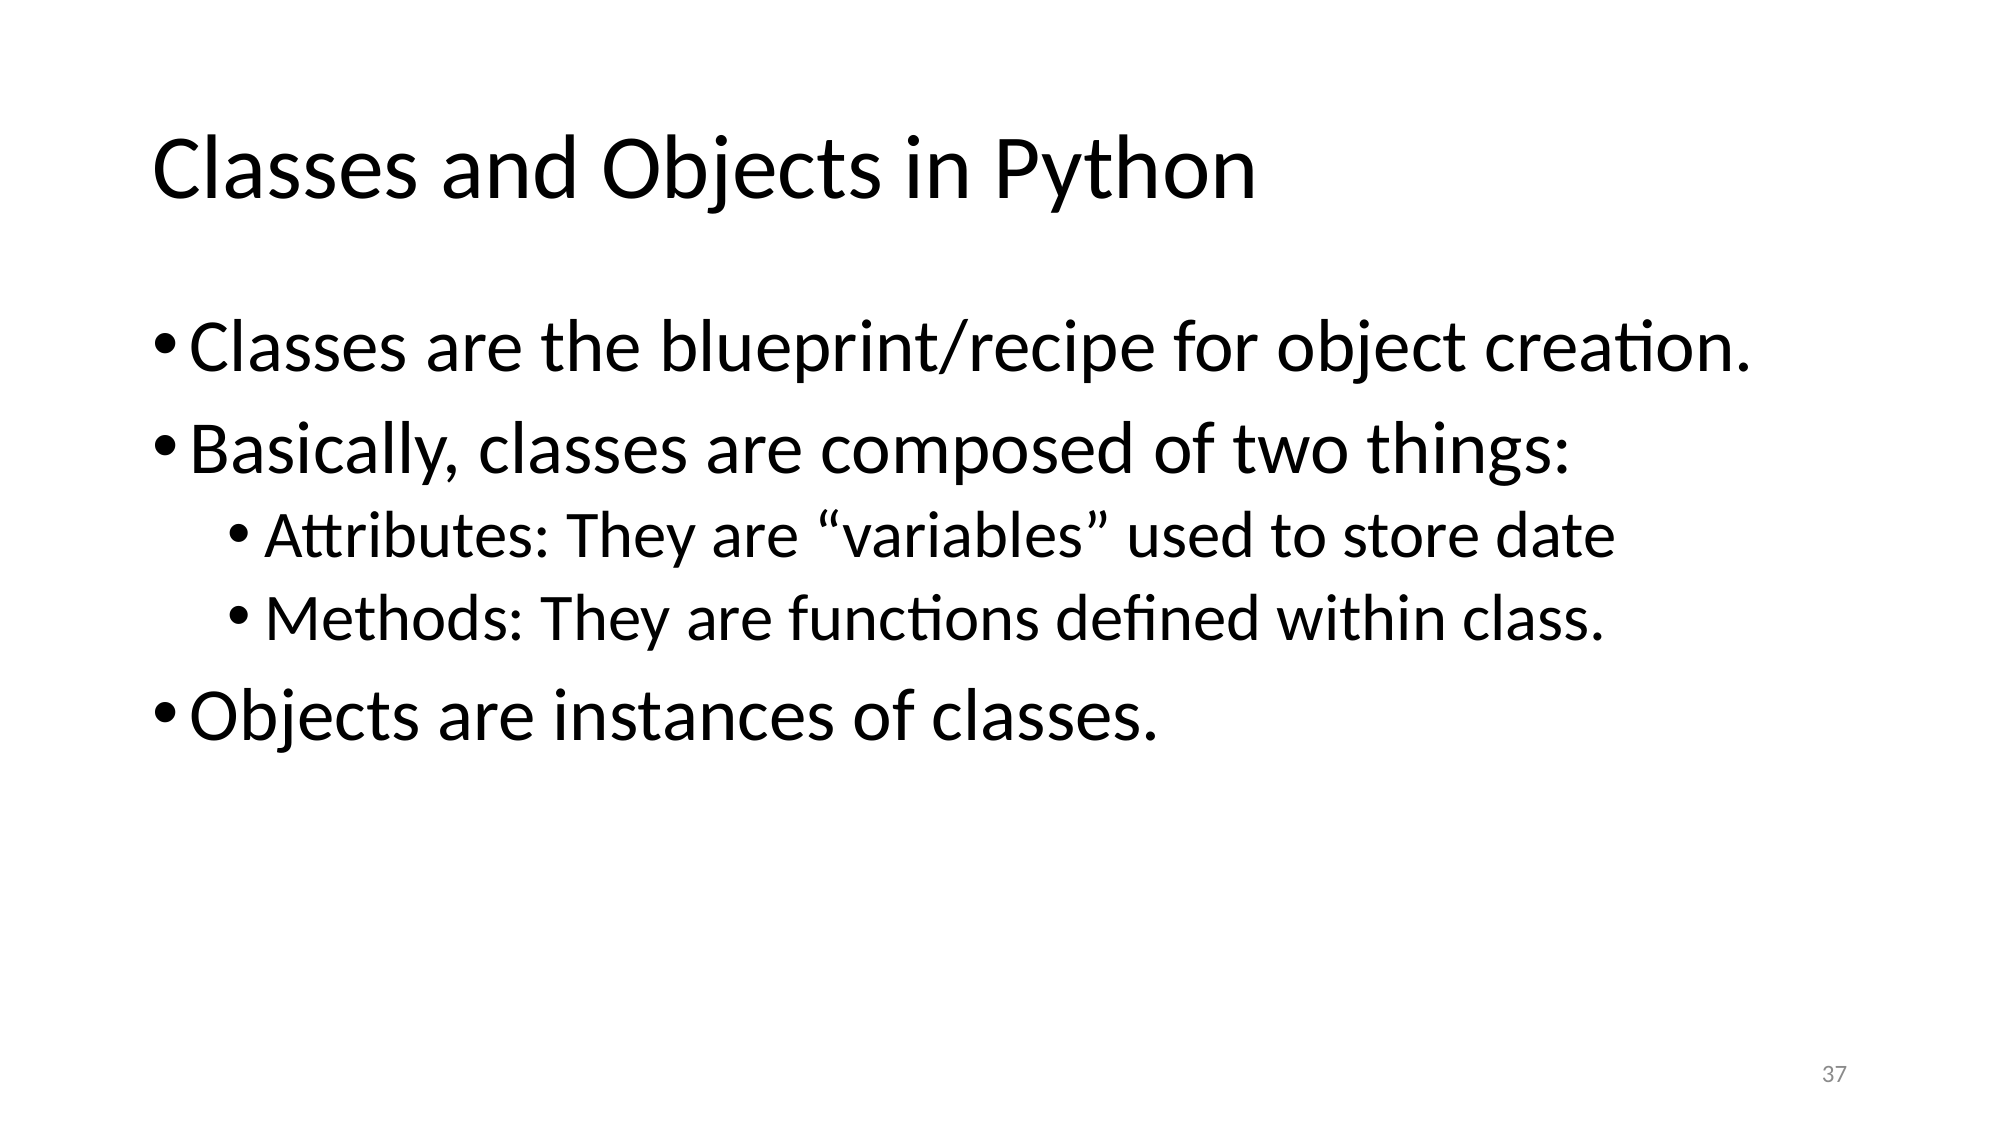

# Classes and Objects in Python
Classes are the blueprint/recipe for object creation.
Basically, classes are composed of two things:
Attributes: They are “variables” used to store date
Methods: They are functions defined within class.
Objects are instances of classes.
37